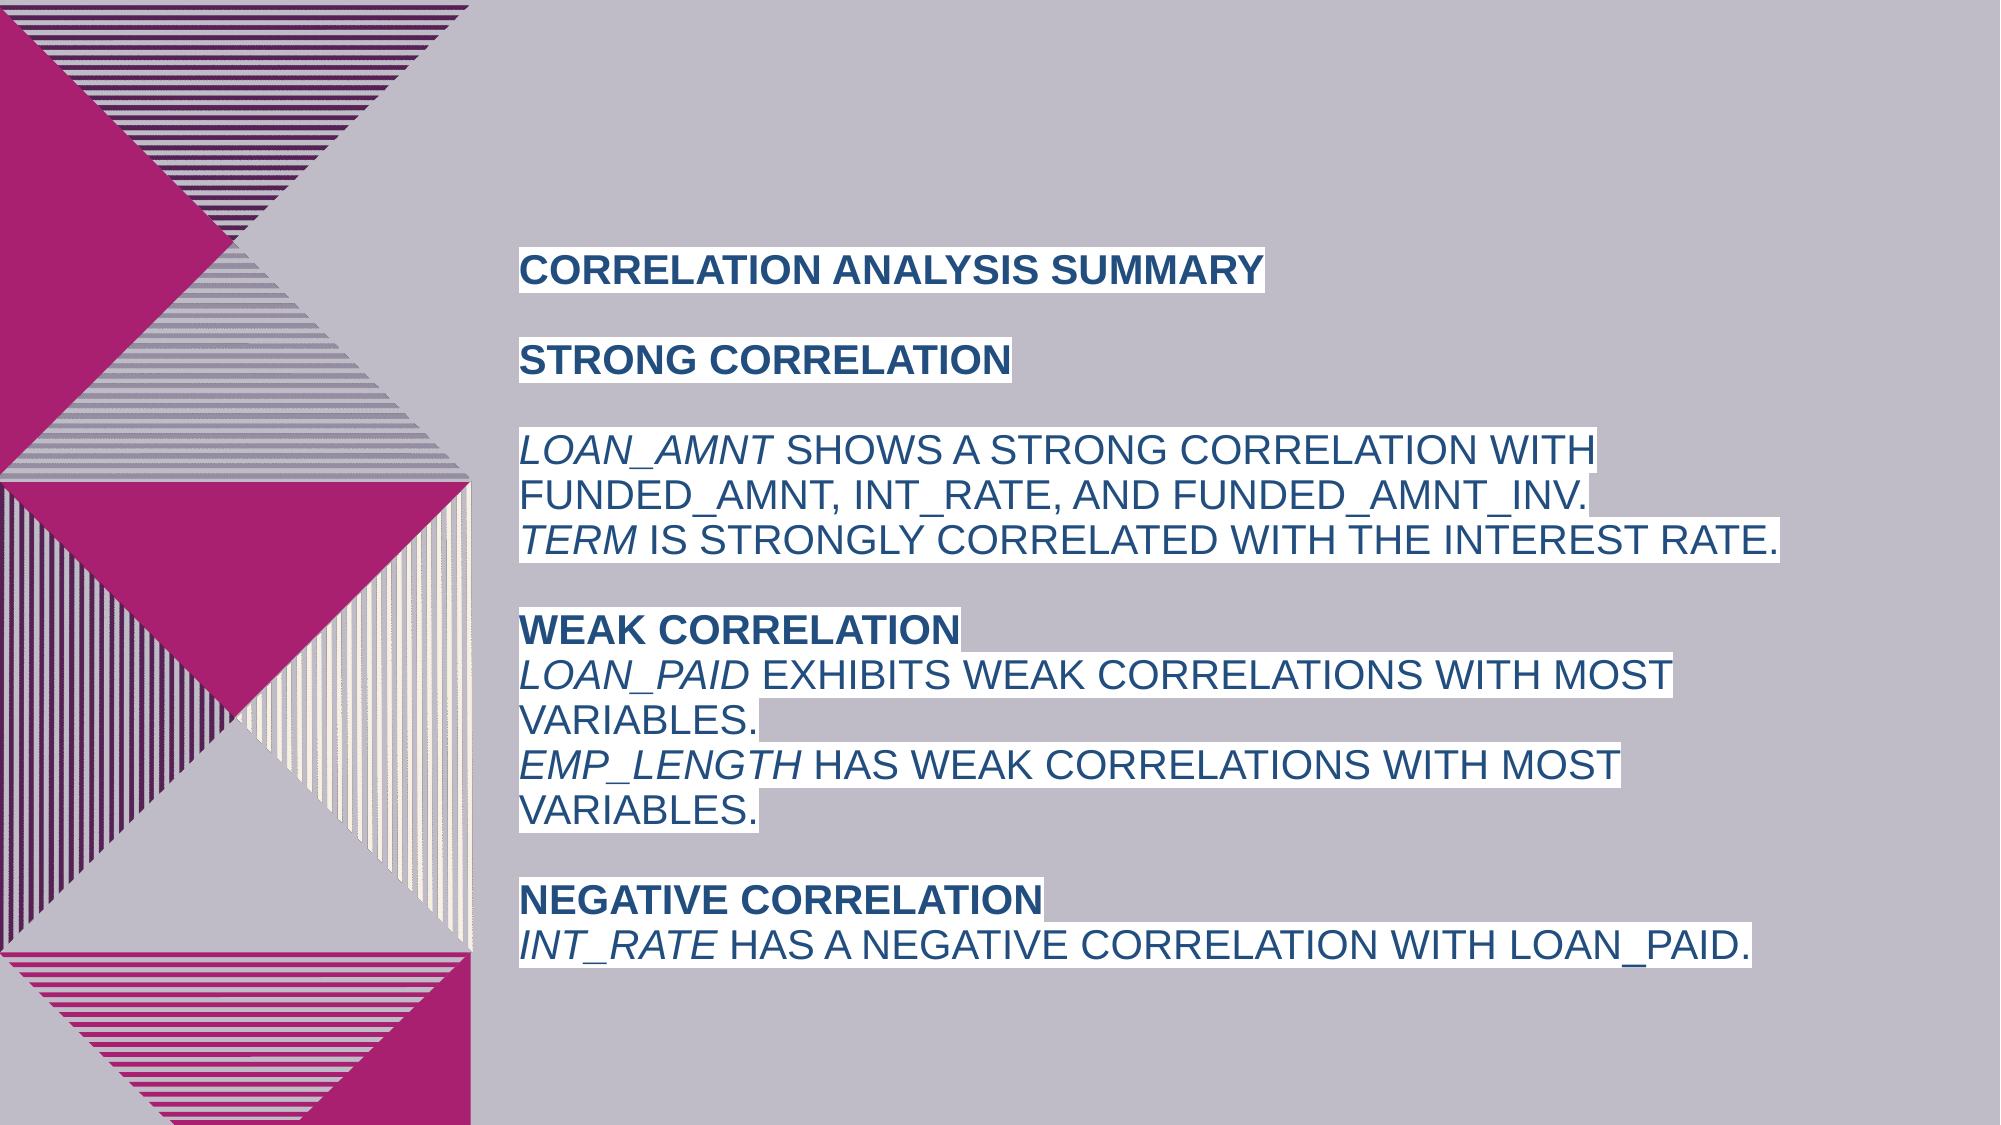

# Correlation Analysis Summary Strong Correlation loan_amnt shows a strong correlation with funded_amnt, int_rate, and funded_amnt_inv. term is strongly correlated with the interest rate. Weak Correlation loan_paid exhibits weak correlations with most variables. emp_length has weak correlations with most variables. Negative Correlation int_rate has a negative correlation with loan_paid.